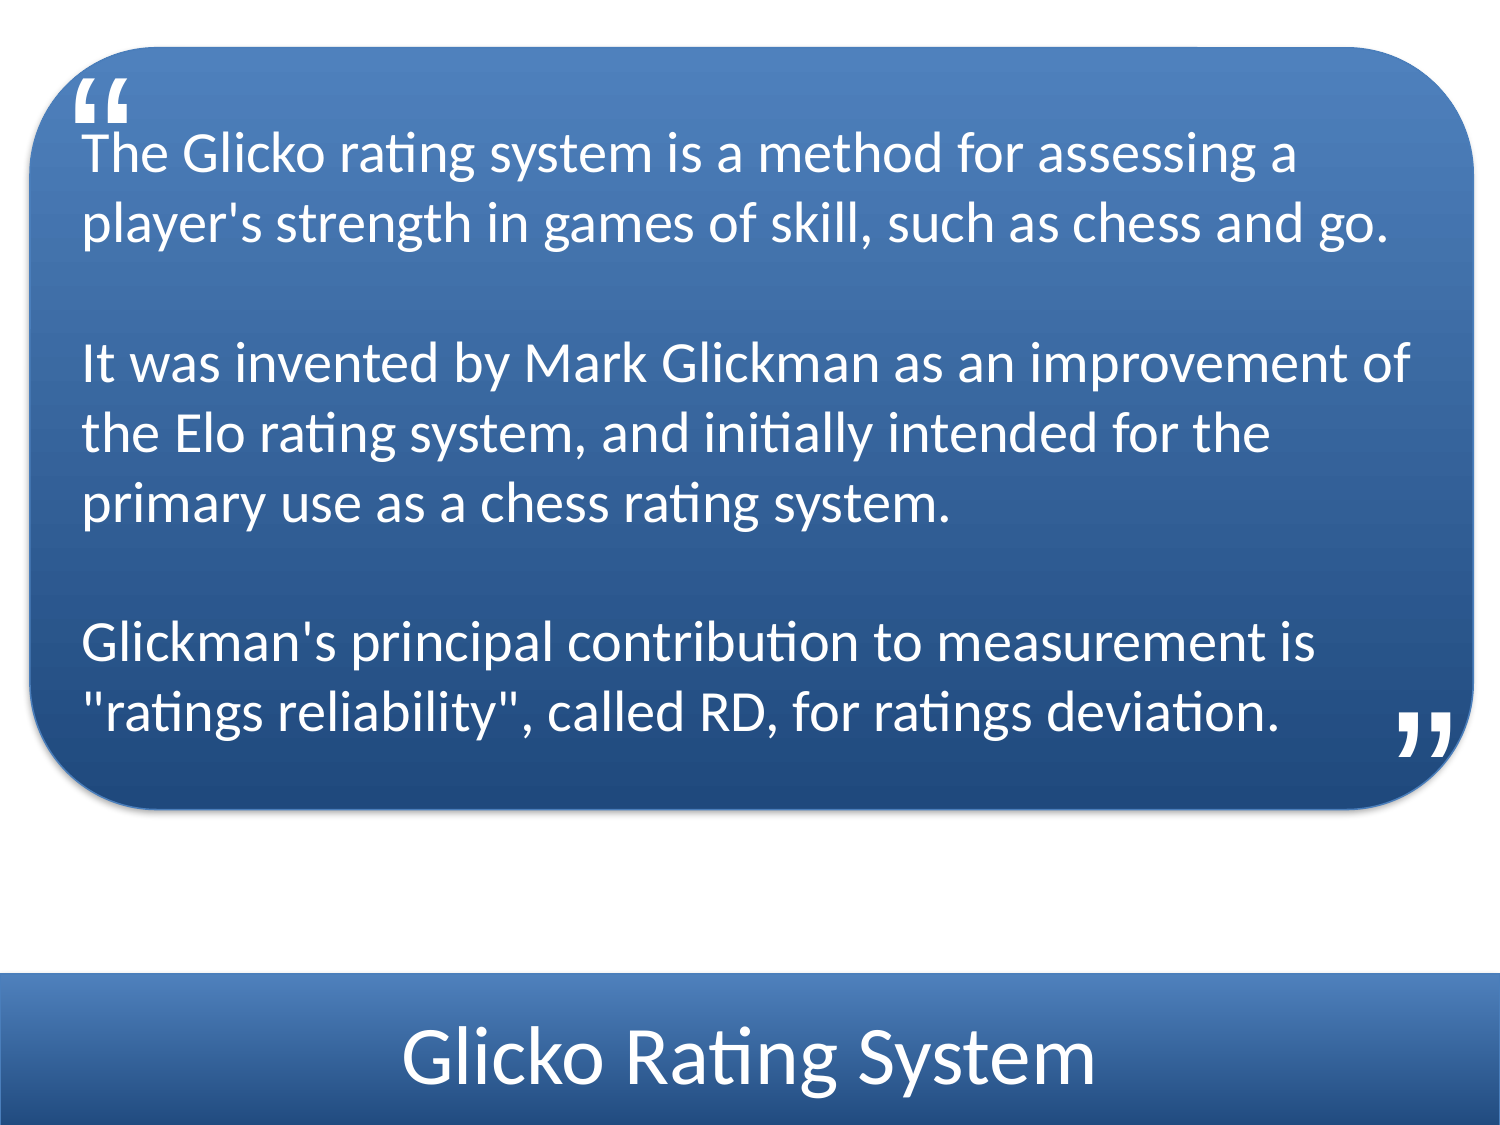

“
The Glicko rating system is a method for assessing a player's strength in games of skill, such as chess and go.

It was invented by Mark Glickman as an improvement of the Elo rating system, and initially intended for the primary use as a chess rating system.

Glickman's principal contribution to measurement is "ratings reliability", called RD, for ratings deviation.
”

Glicko Rating System